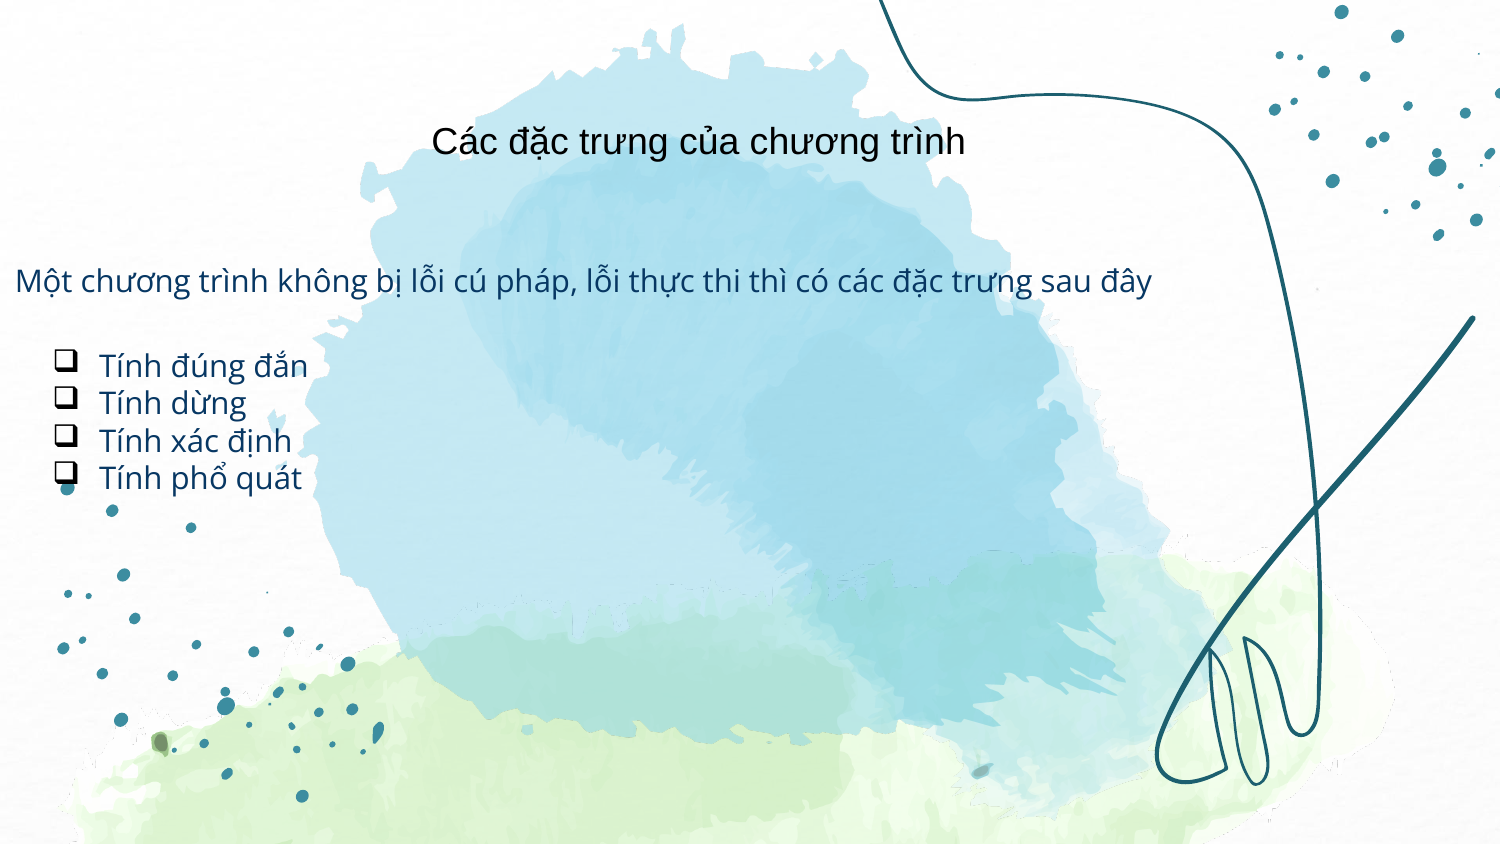

Các đặc trưng của chương trình
Một chương trình không bị lỗi cú pháp, lỗi thực thi thì có các đặc trưng sau đây
Tính đúng đắn
Tính dừng
Tính xác định
Tính phổ quát